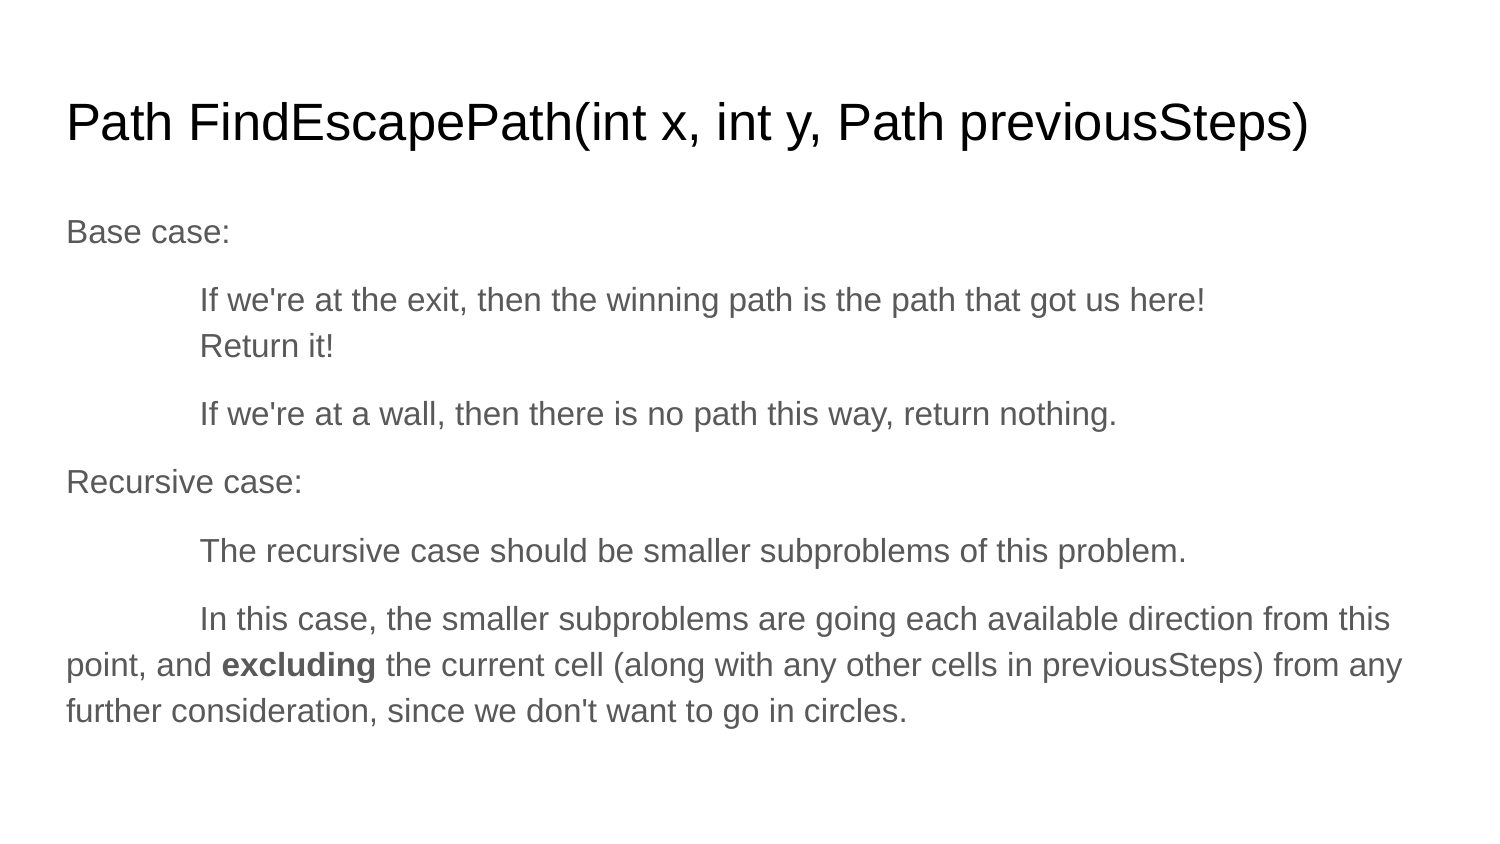

# Path FindEscapePath(int x, int y, Path previousSteps)
Base case:
	If we're at the exit, then the winning path is the path that got us here!
	Return it!
	If we're at a wall, then there is no path this way, return nothing.
Recursive case:
	The recursive case should be smaller subproblems of this problem.
	In this case, the smaller subproblems are going each available direction from this point, and excluding the current cell (along with any other cells in previousSteps) from any further consideration, since we don't want to go in circles.